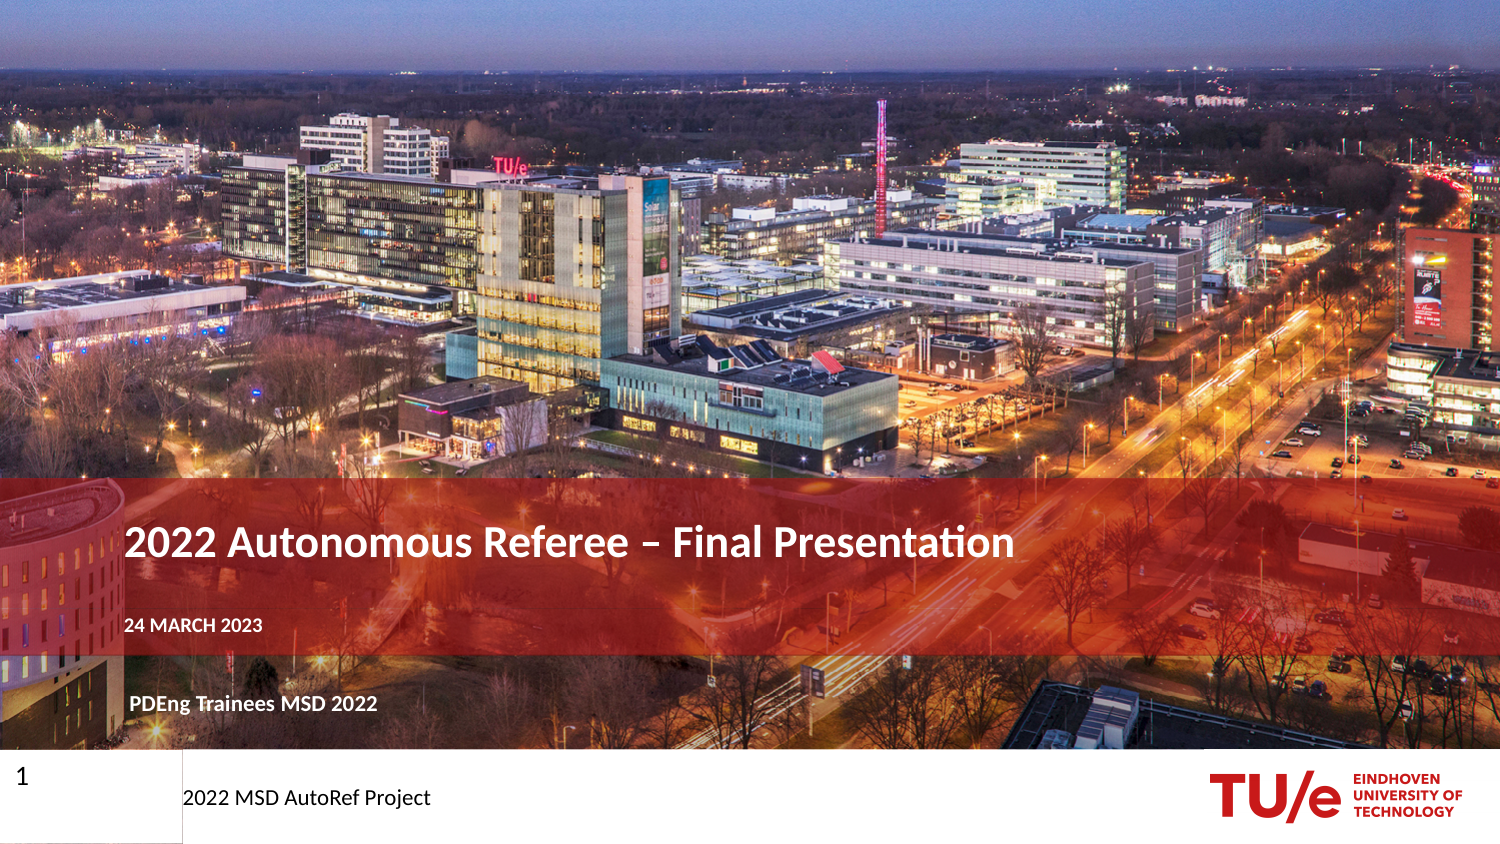

# 2022 Autonomous Referee – Final Presentation
24 March 2023
 PDEng Trainees MSD 2022
1
2022 MSD AutoRef Project
1